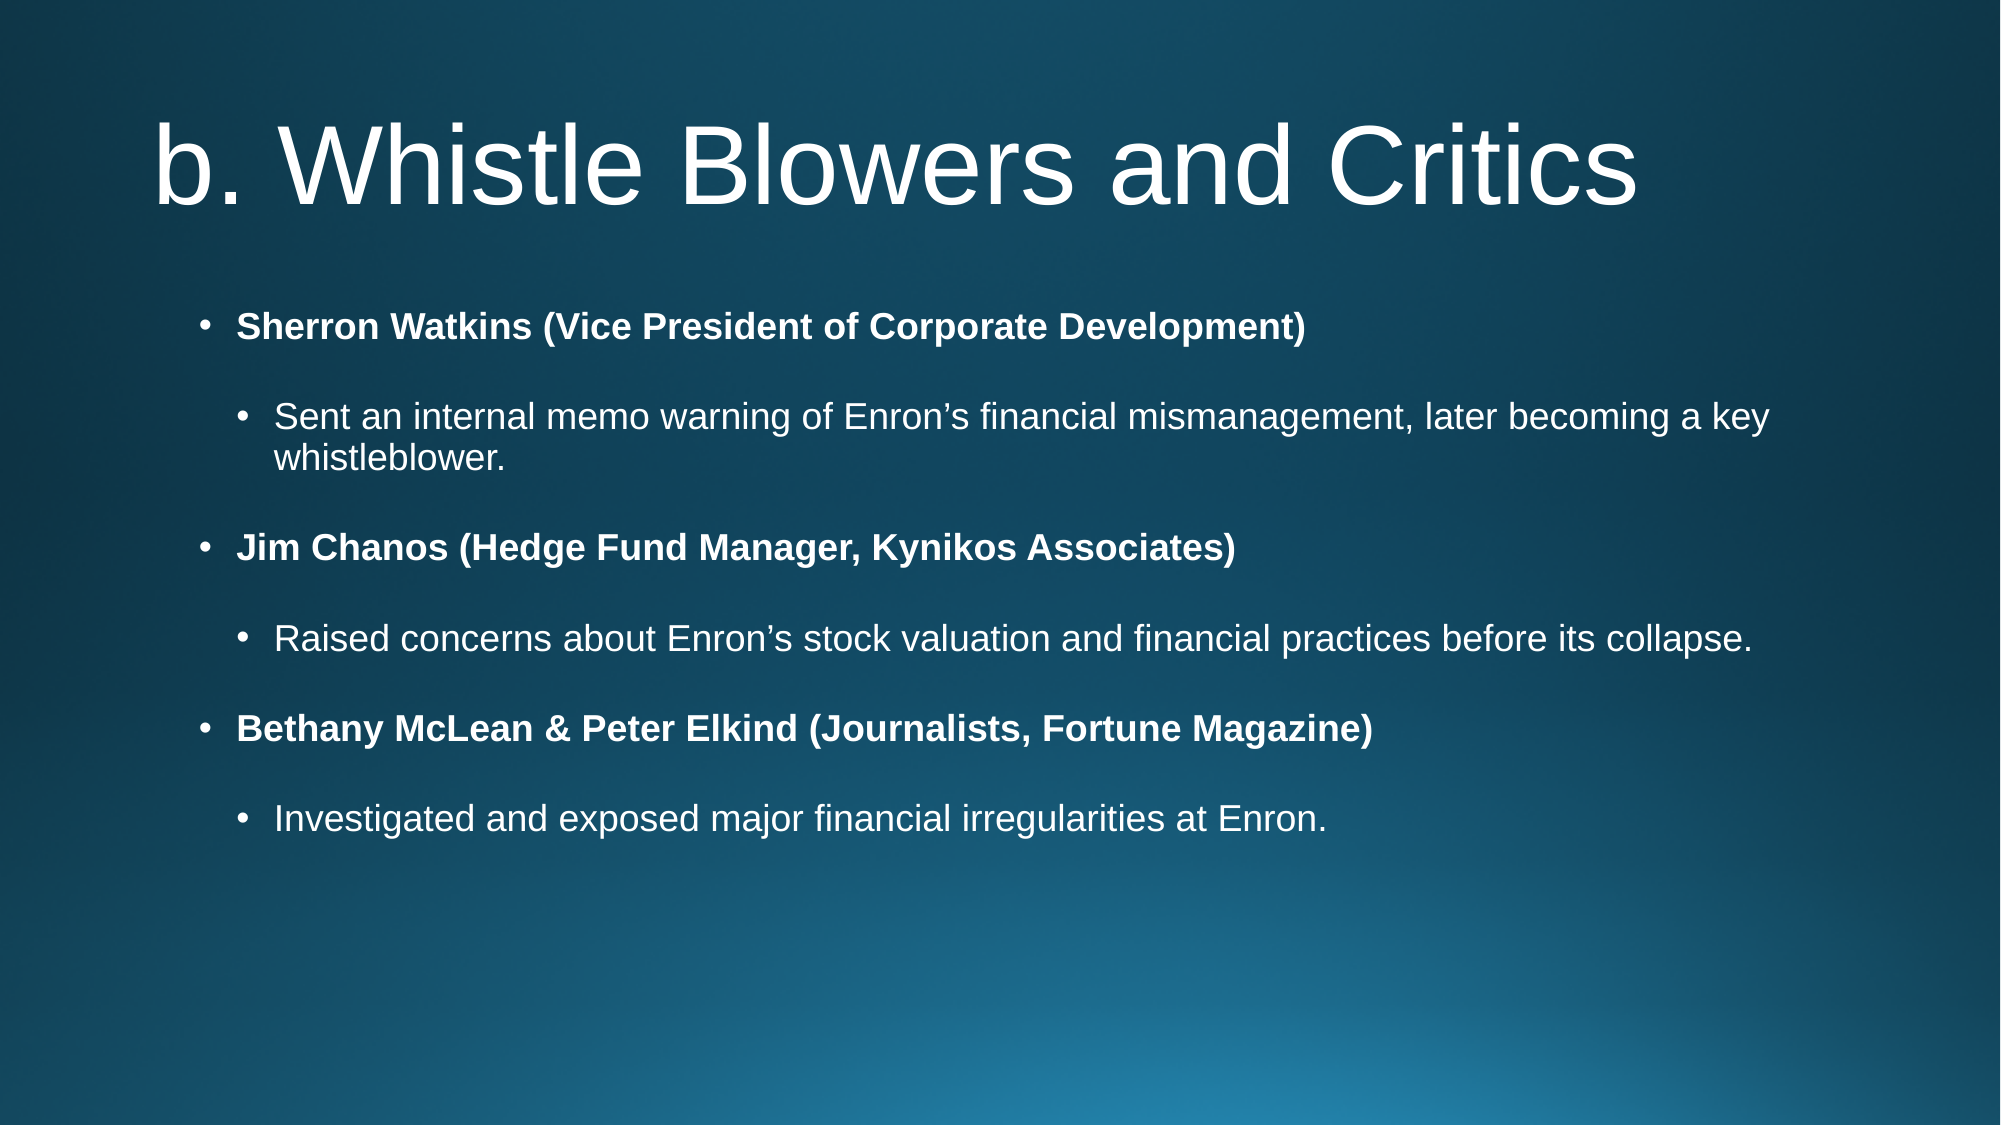

# b. Whistle Blowers and Critics
Sherron Watkins (Vice President of Corporate Development)
Sent an internal memo warning of Enron’s financial mismanagement, later becoming a key whistleblower.
Jim Chanos (Hedge Fund Manager, Kynikos Associates)
Raised concerns about Enron’s stock valuation and financial practices before its collapse.
Bethany McLean & Peter Elkind (Journalists, Fortune Magazine)
Investigated and exposed major financial irregularities at Enron.